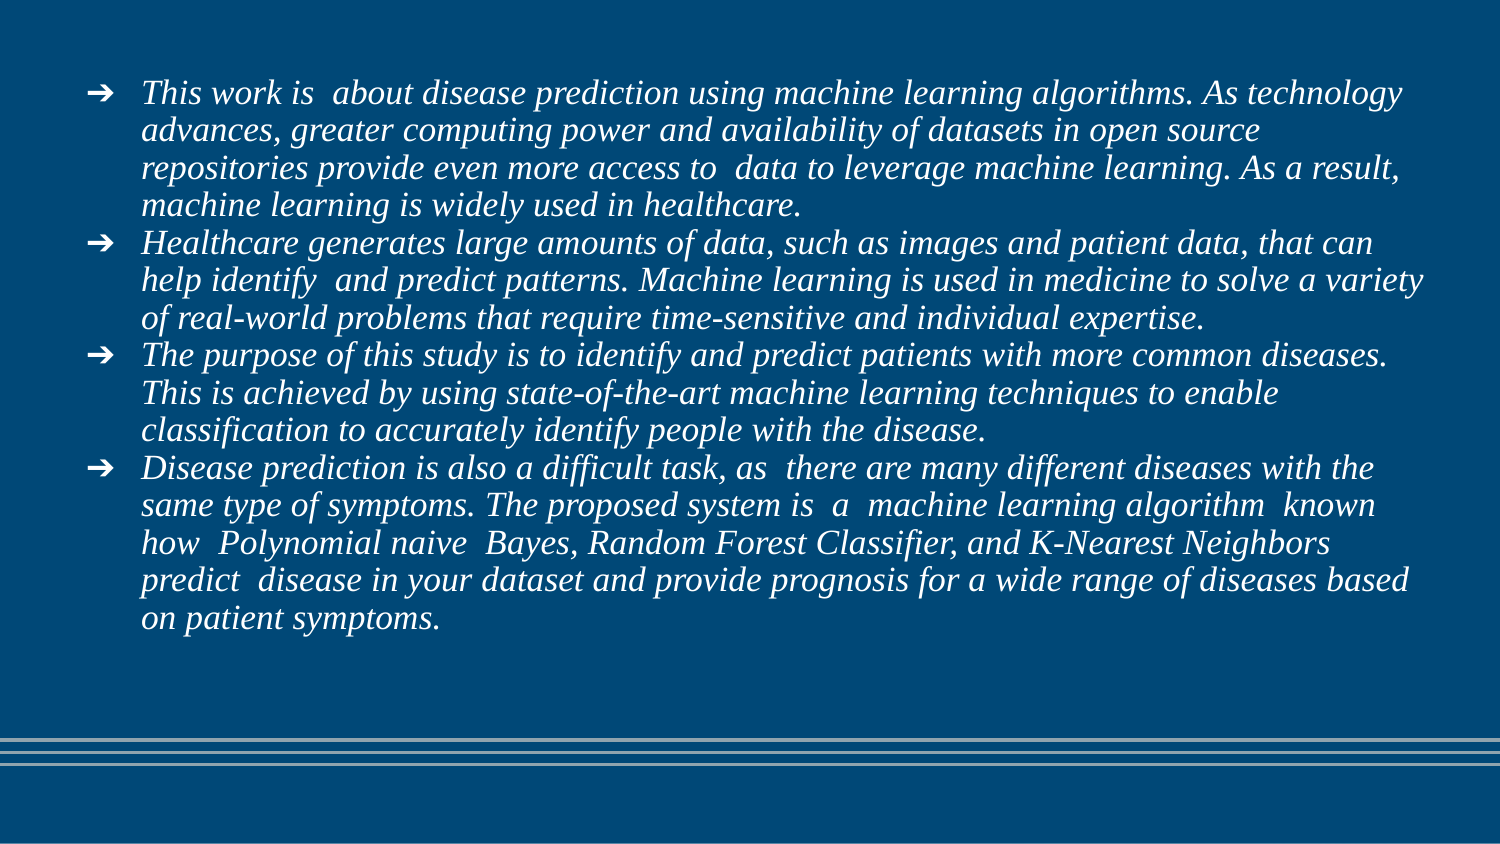

This work is  about disease prediction using machine learning algorithms. As technology advances, greater computing power and availability of datasets in open source repositories provide even more access to  data to leverage machine learning. As a result, machine learning is widely used in healthcare.
Healthcare generates large amounts of data, such as images and patient data, that can help identify  and predict patterns. Machine learning is used in medicine to solve a variety of real-world problems that require time-sensitive and individual expertise.
The purpose of this study is to identify and predict patients with more common diseases. This is achieved by using state-of-the-art machine learning techniques to enable classification to accurately identify people with the disease.
Disease prediction is also a difficult task, as  there are many different diseases with the same type of symptoms. The proposed system is  a  machine learning algorithm  known  how  Polynomial naive  Bayes, Random Forest Classifier, and K-Nearest Neighbors  predict  disease in your dataset and provide prognosis for a wide range of diseases based on patient symptoms.